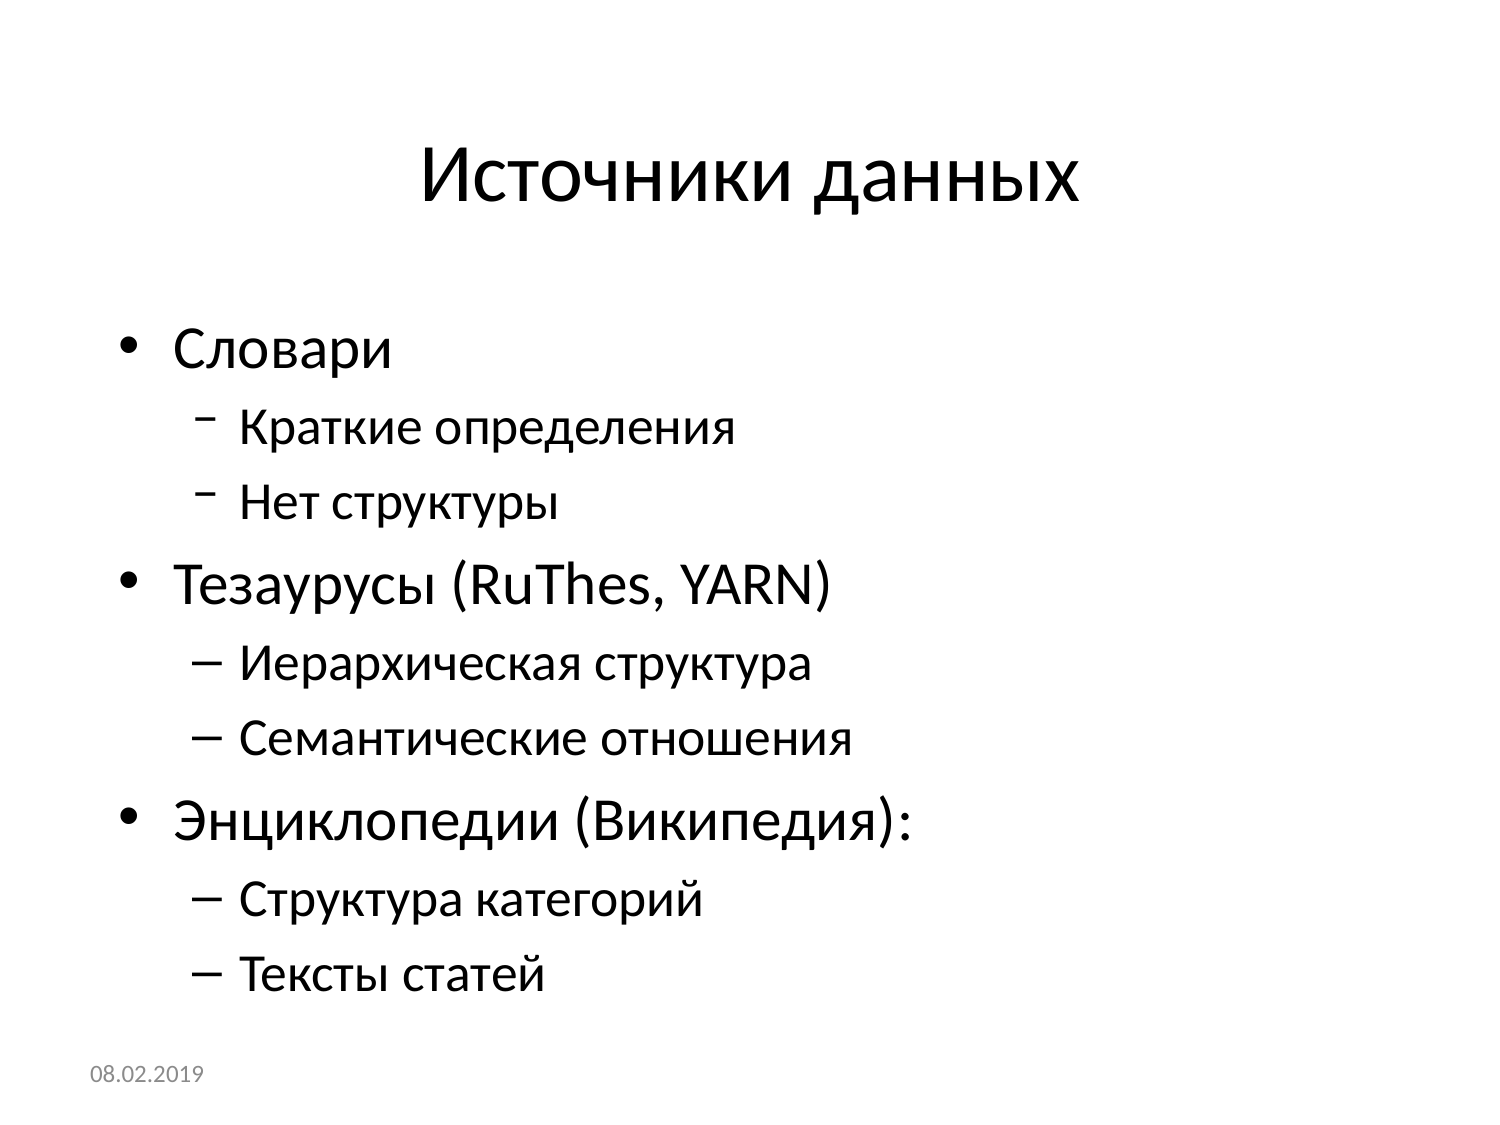

# Источники данных
Словари
Краткие определения
Нет структуры
Тезаурусы (RuThes, YARN)
Иерархическая структура
Семантические отношения
Энциклопедии (Википедия):
Структура категорий
Тексты статей
08.02.2019